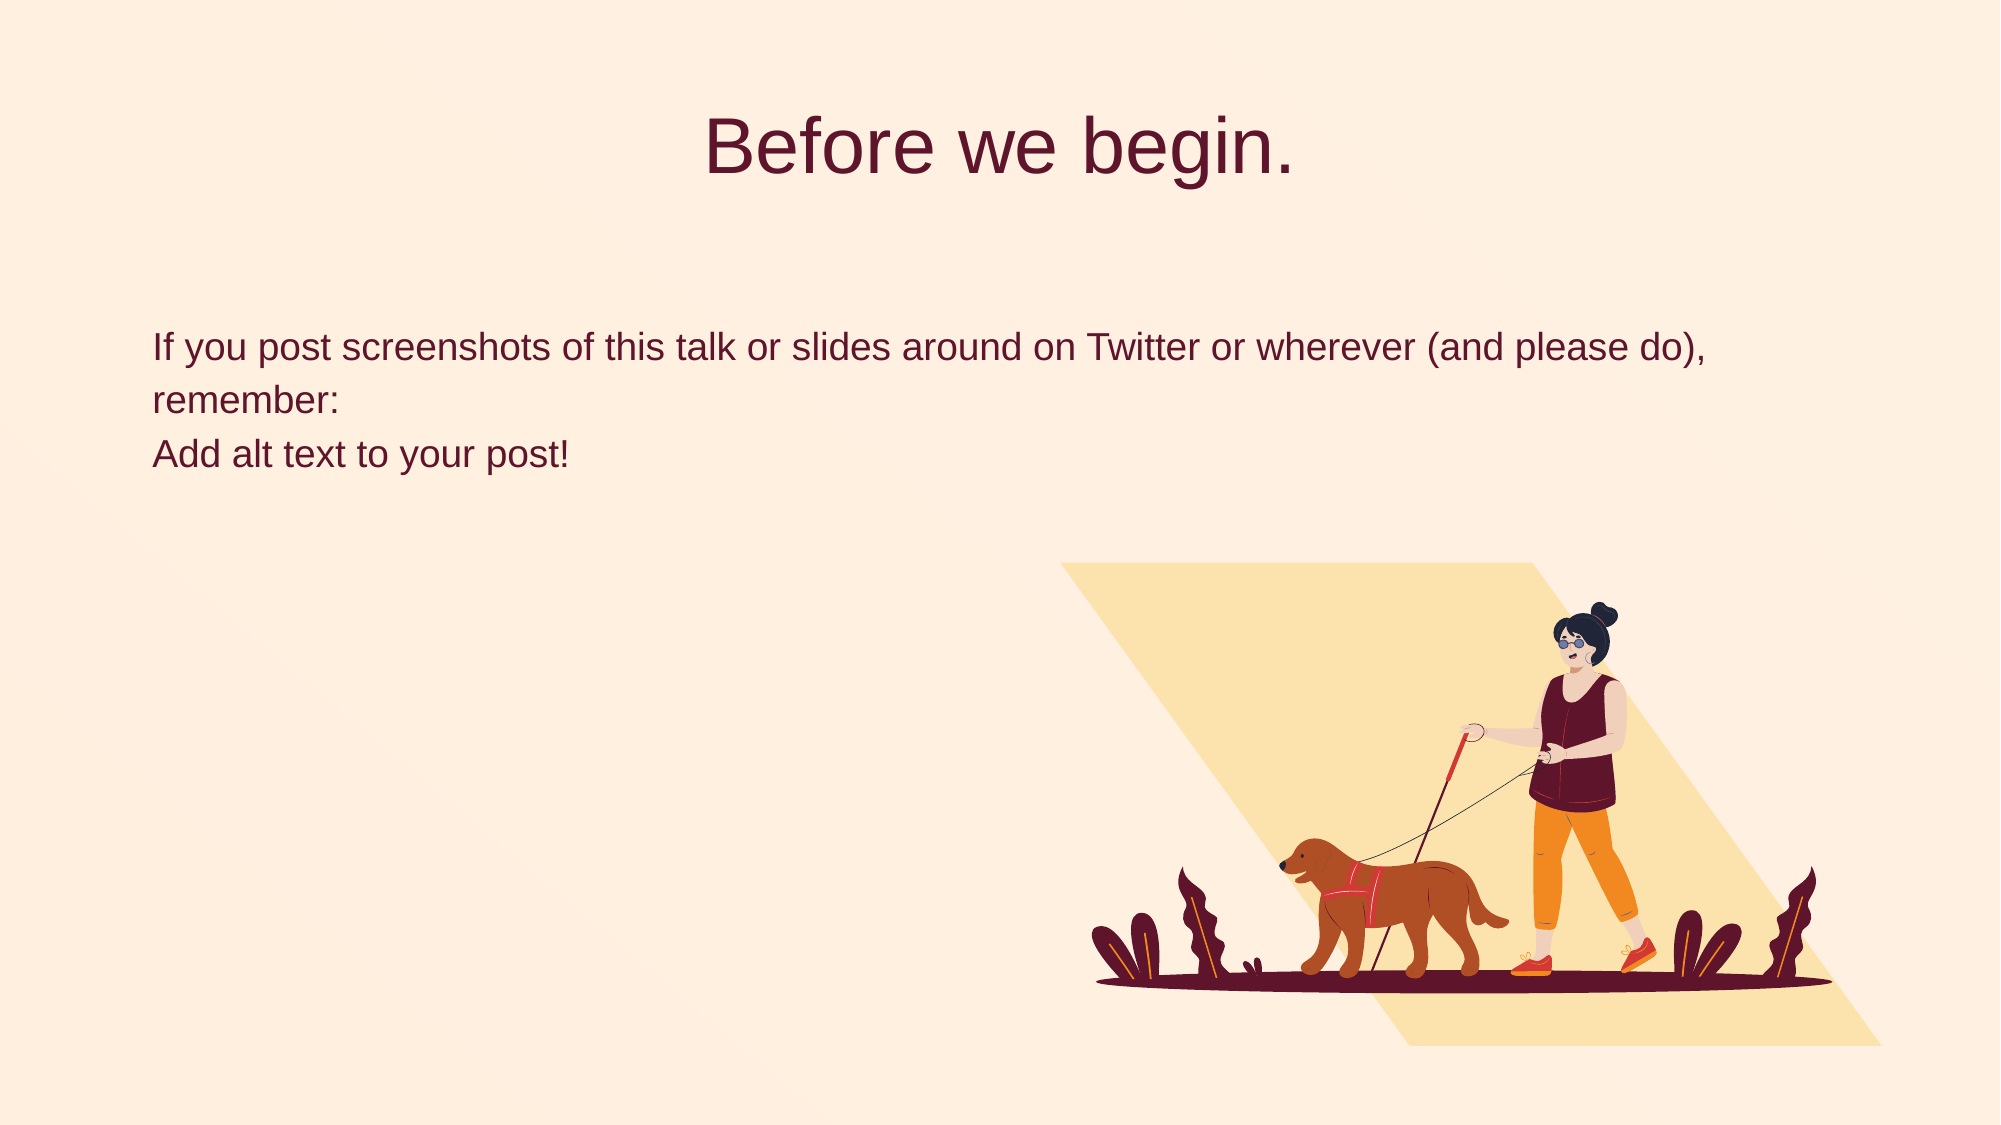

# Before we begin.
If you post screenshots of this talk or slides around on Twitter or wherever (and please do), remember:
Add alt text to your post!